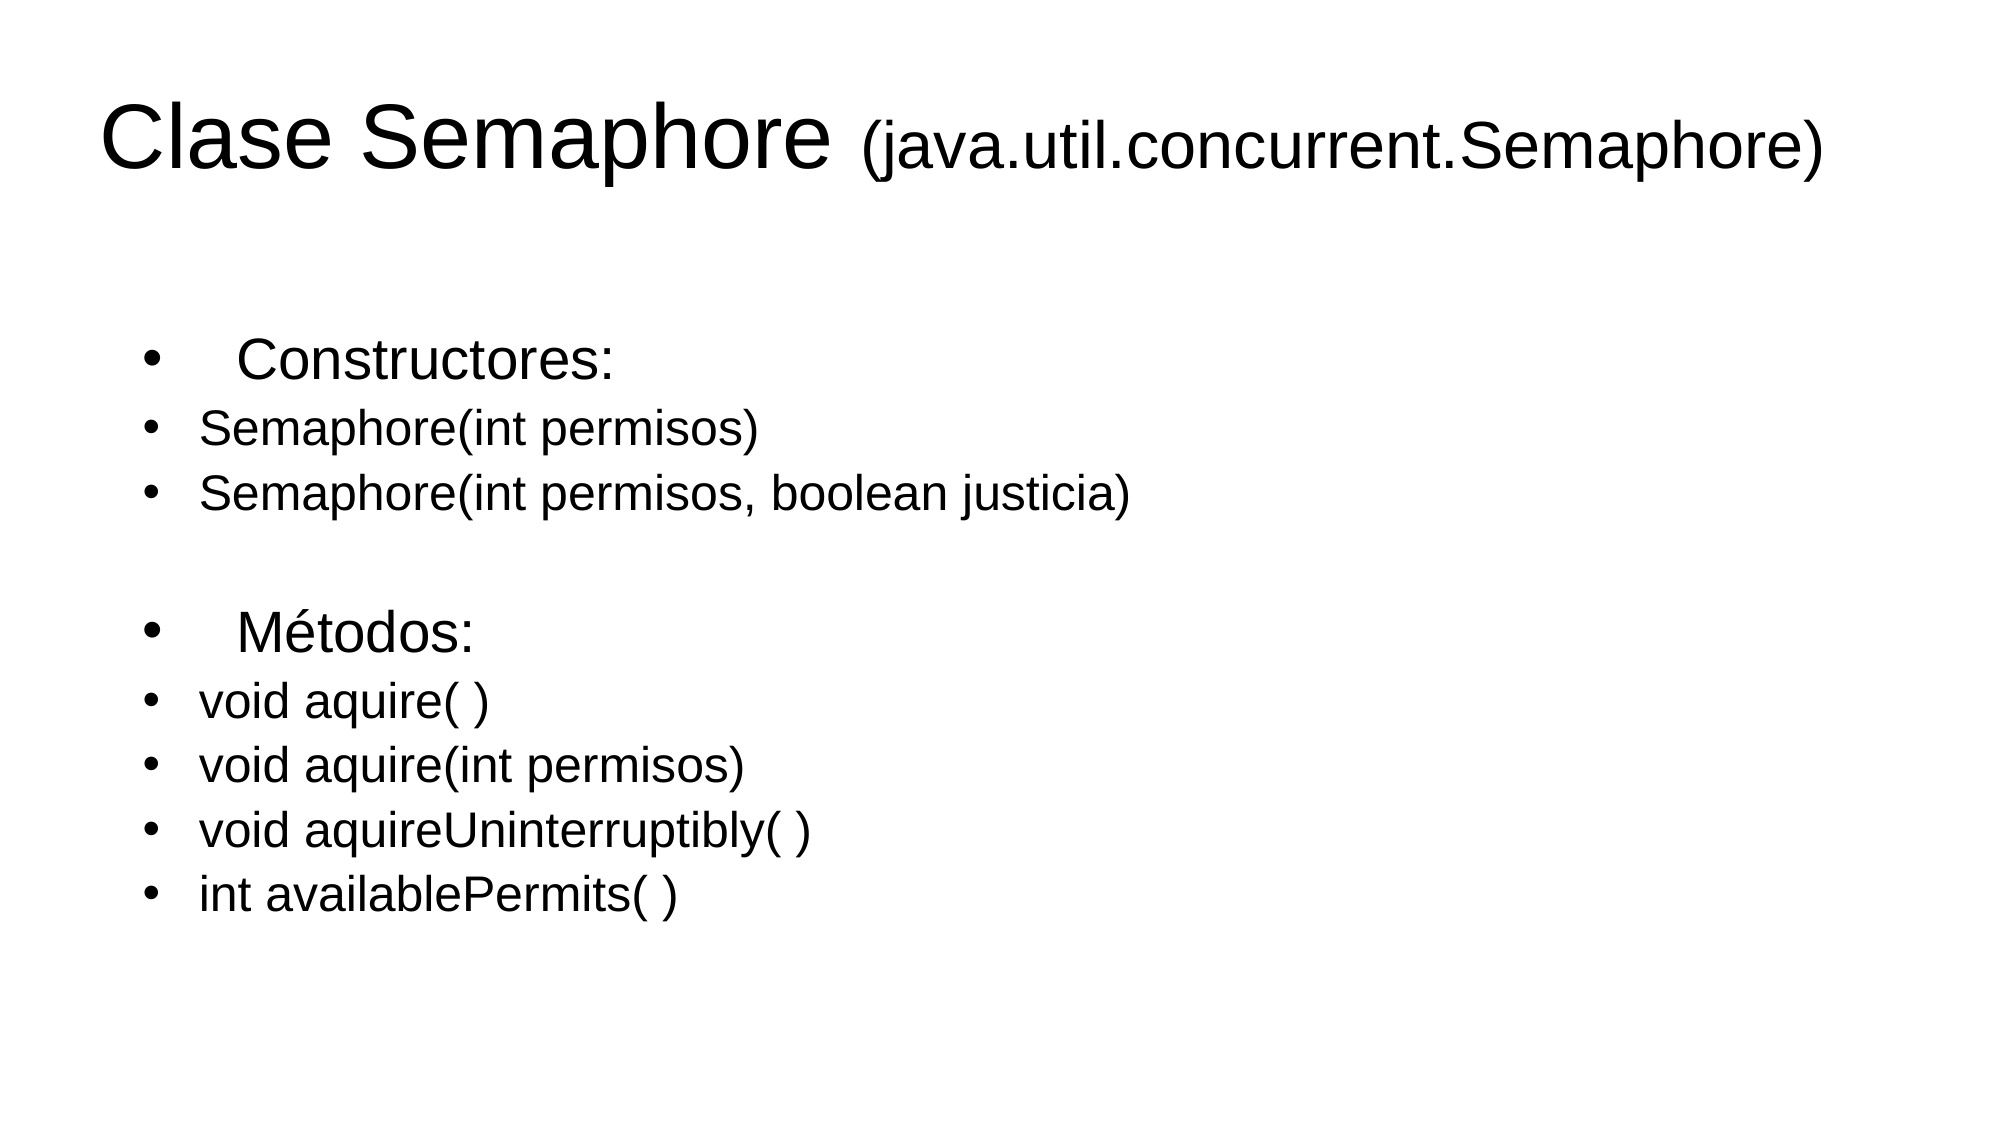

Clase Semaphore (java.util.concurrent.Semaphore)
Constructores:
Semaphore(int permisos)
Semaphore(int permisos, boolean justicia)

Métodos:
void aquire( )
void aquire(int permisos)
void aquireUninterruptibly( )
int availablePermits( )